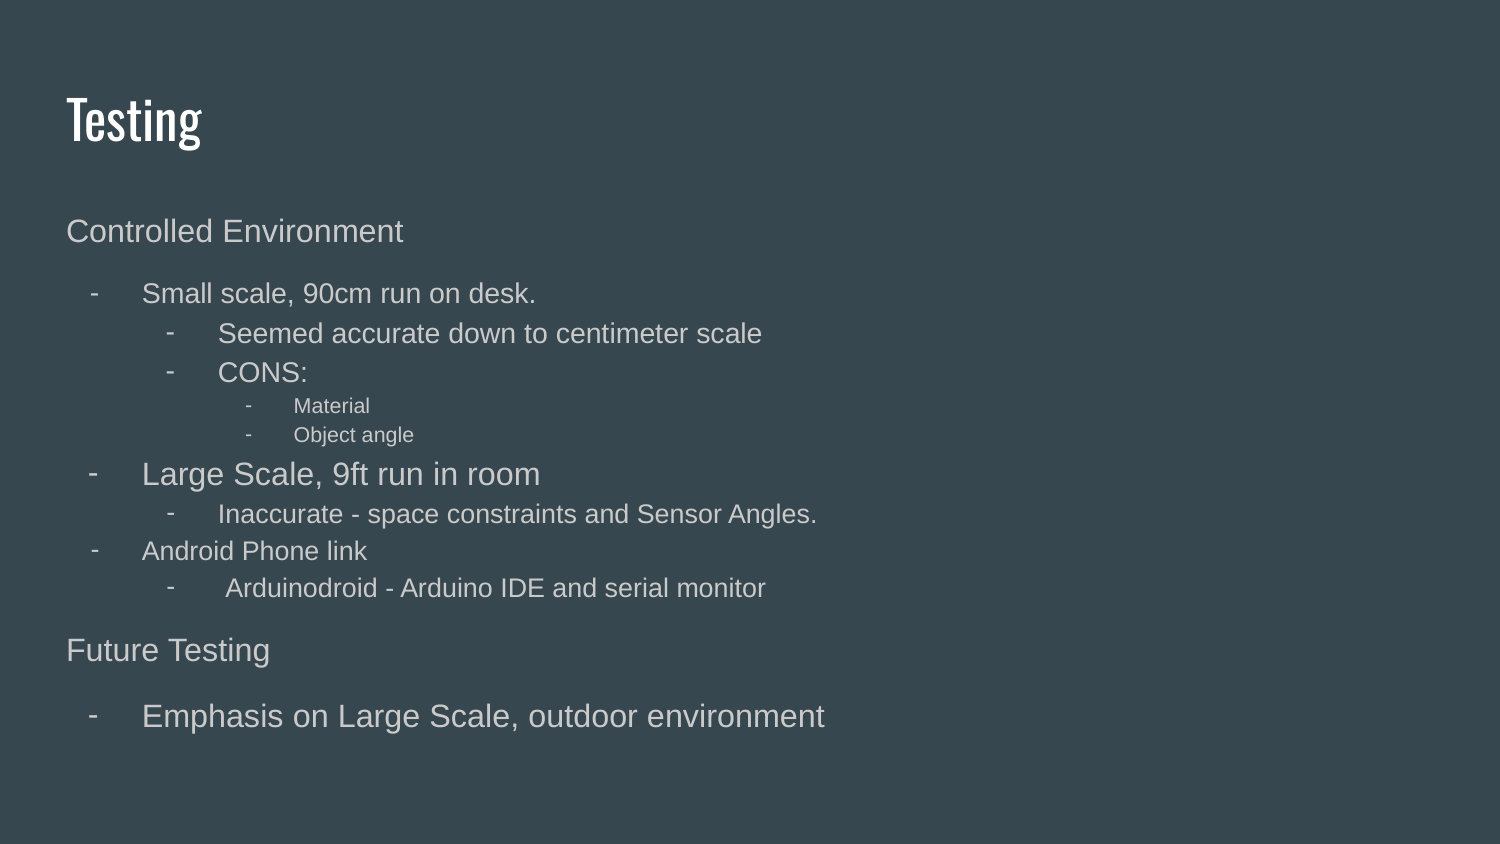

# Testing
Controlled Environment
Small scale, 90cm run on desk.
Seemed accurate down to centimeter scale
CONS:
Material
Object angle
Large Scale, 9ft run in room
Inaccurate - space constraints and Sensor Angles.
Android Phone link
 Arduinodroid - Arduino IDE and serial monitor
Future Testing
Emphasis on Large Scale, outdoor environment